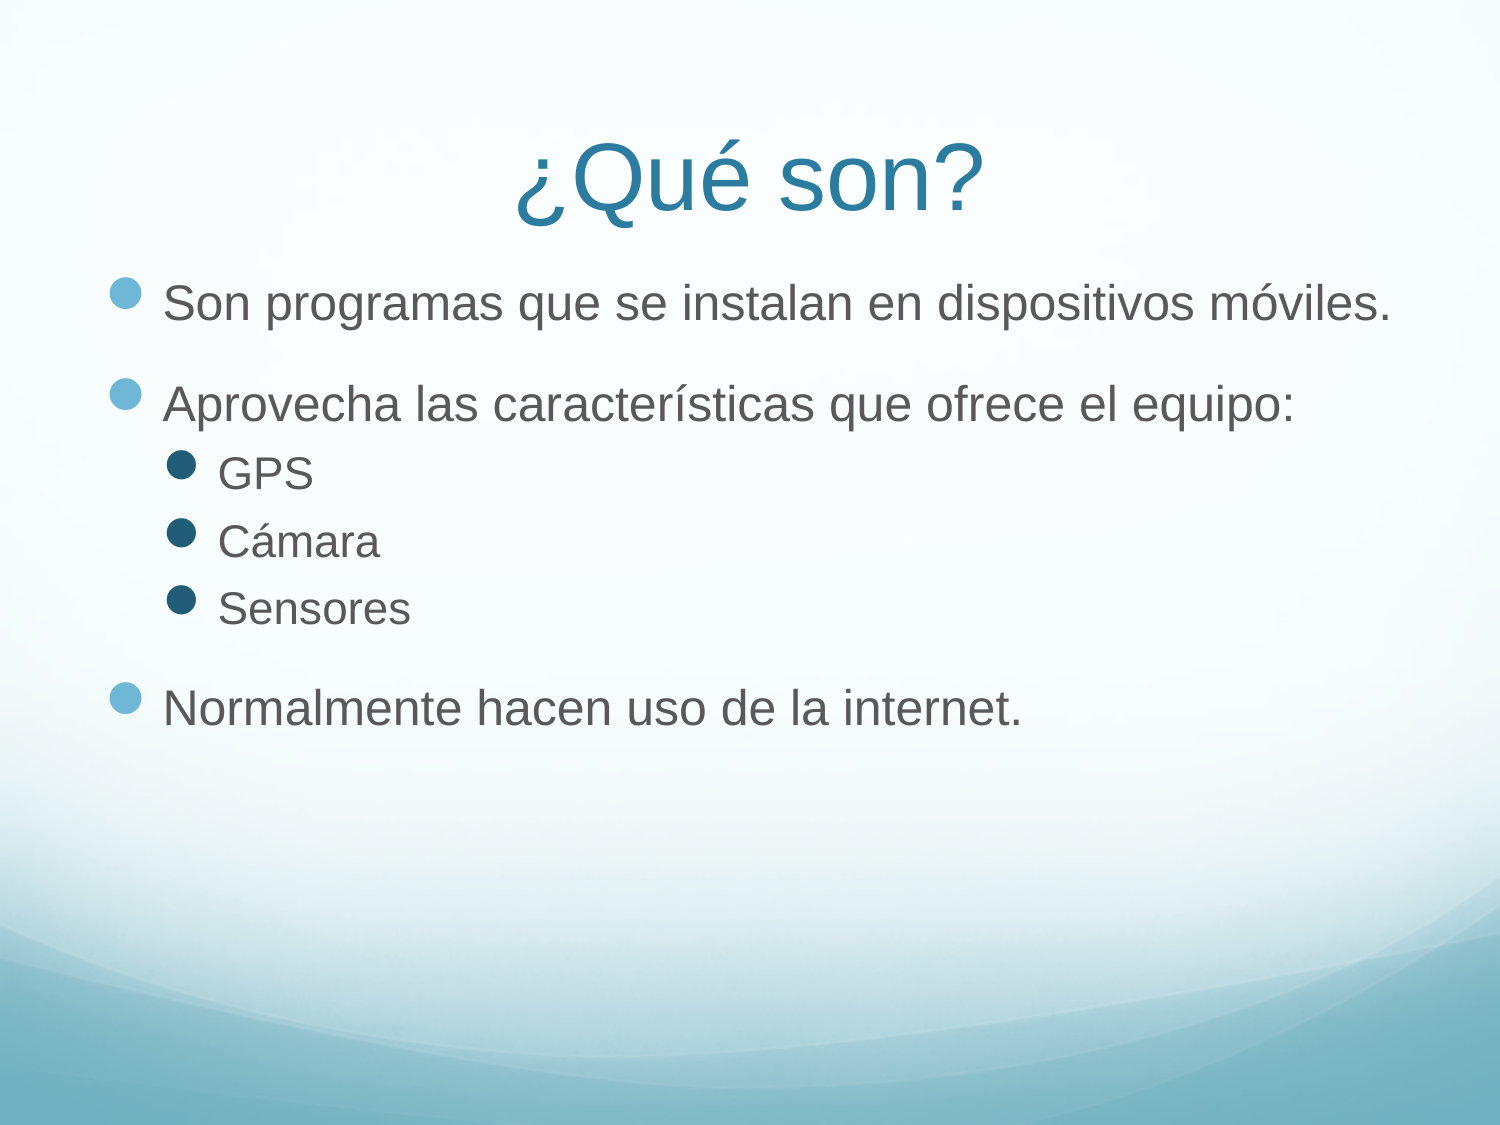

# ¿Qué son?
Son programas que se instalan en dispositivos móviles.
Aprovecha las características que ofrece el equipo:
GPS
Cámara
Sensores
Normalmente hacen uso de la internet.